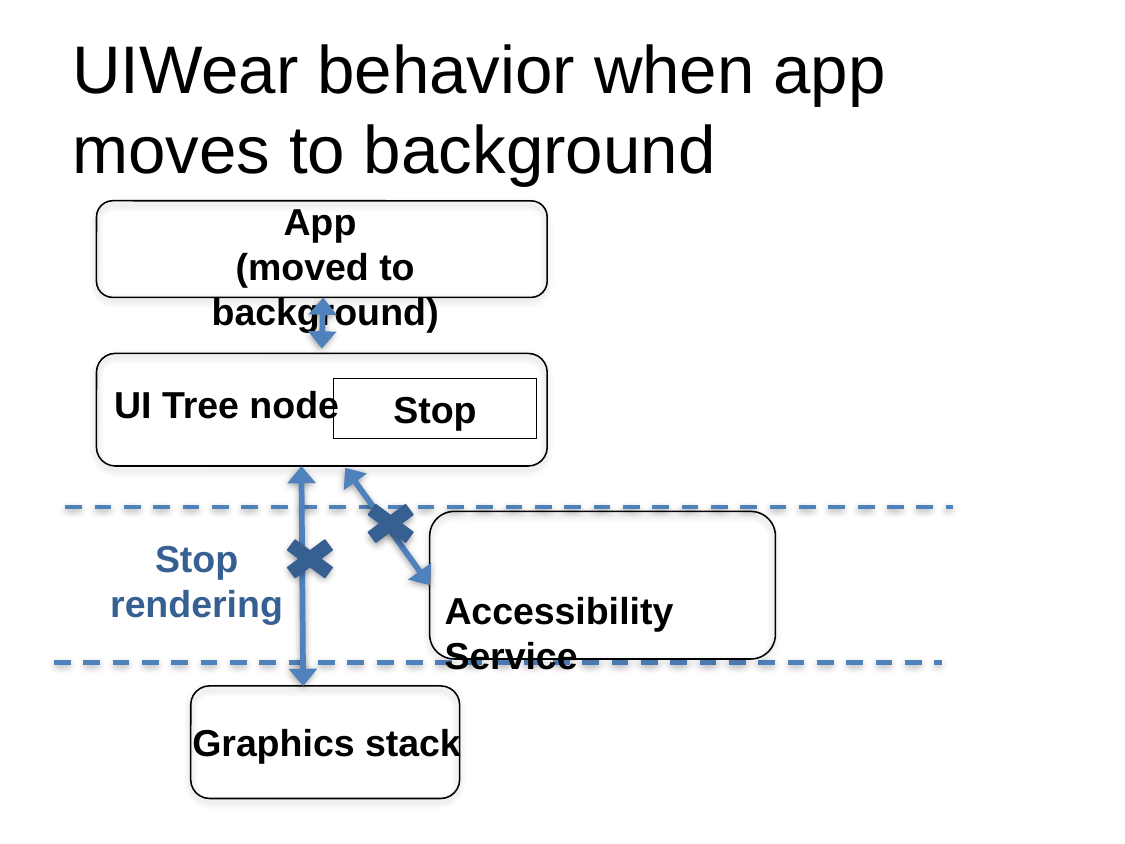

UIWear behavior when app moves to background
App
(moved to background)

UI Tree node
Stop

Stop rendering

Accessibility Service

Graphics stack